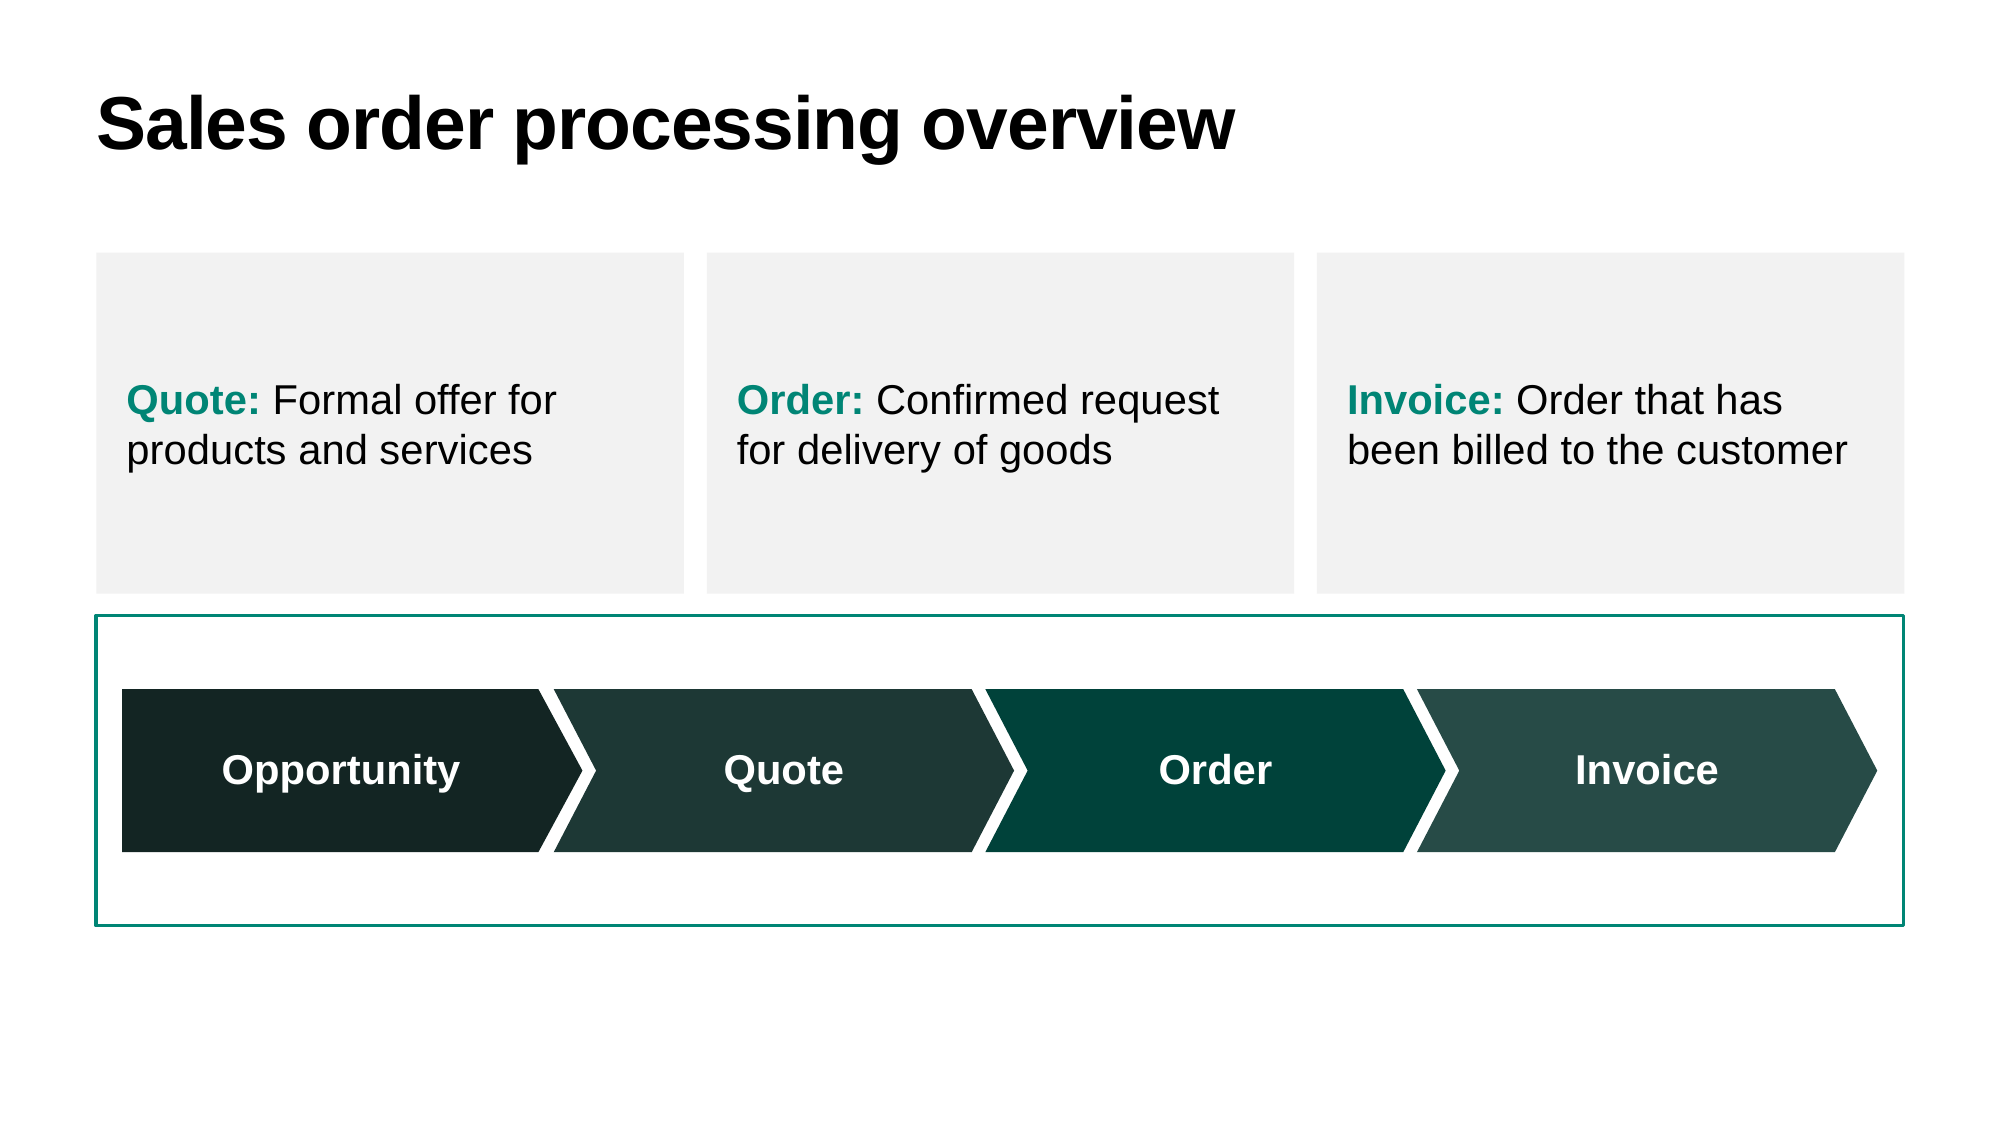

# Sales order processing overview
Quote: Formal offer for products and services
Order: Confirmed request for delivery of goods
Invoice: Order that has been billed to the customer

Opportunity
Quote
Order
Invoice